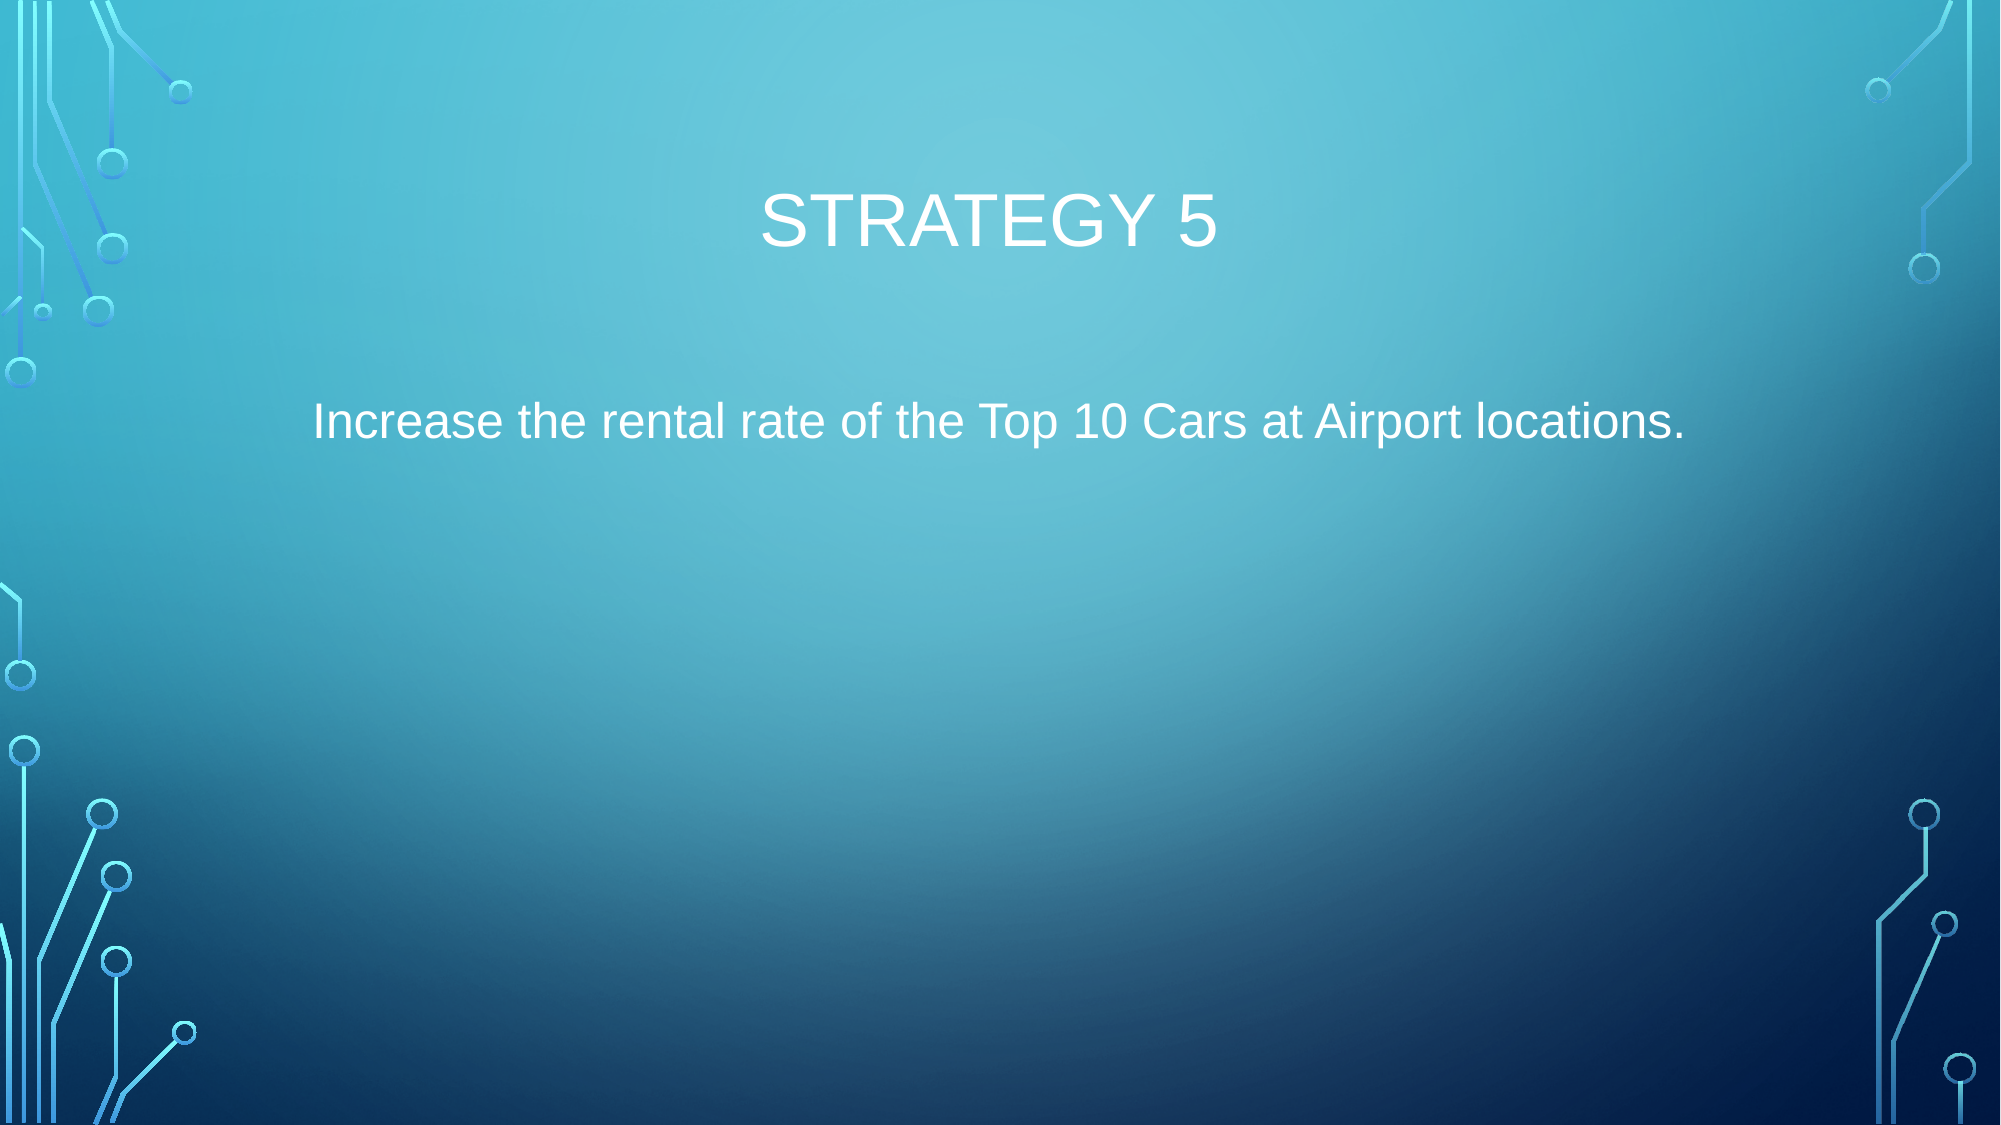

# Strategy 5
Increase the rental rate of the Top 10 Cars at Airport locations.